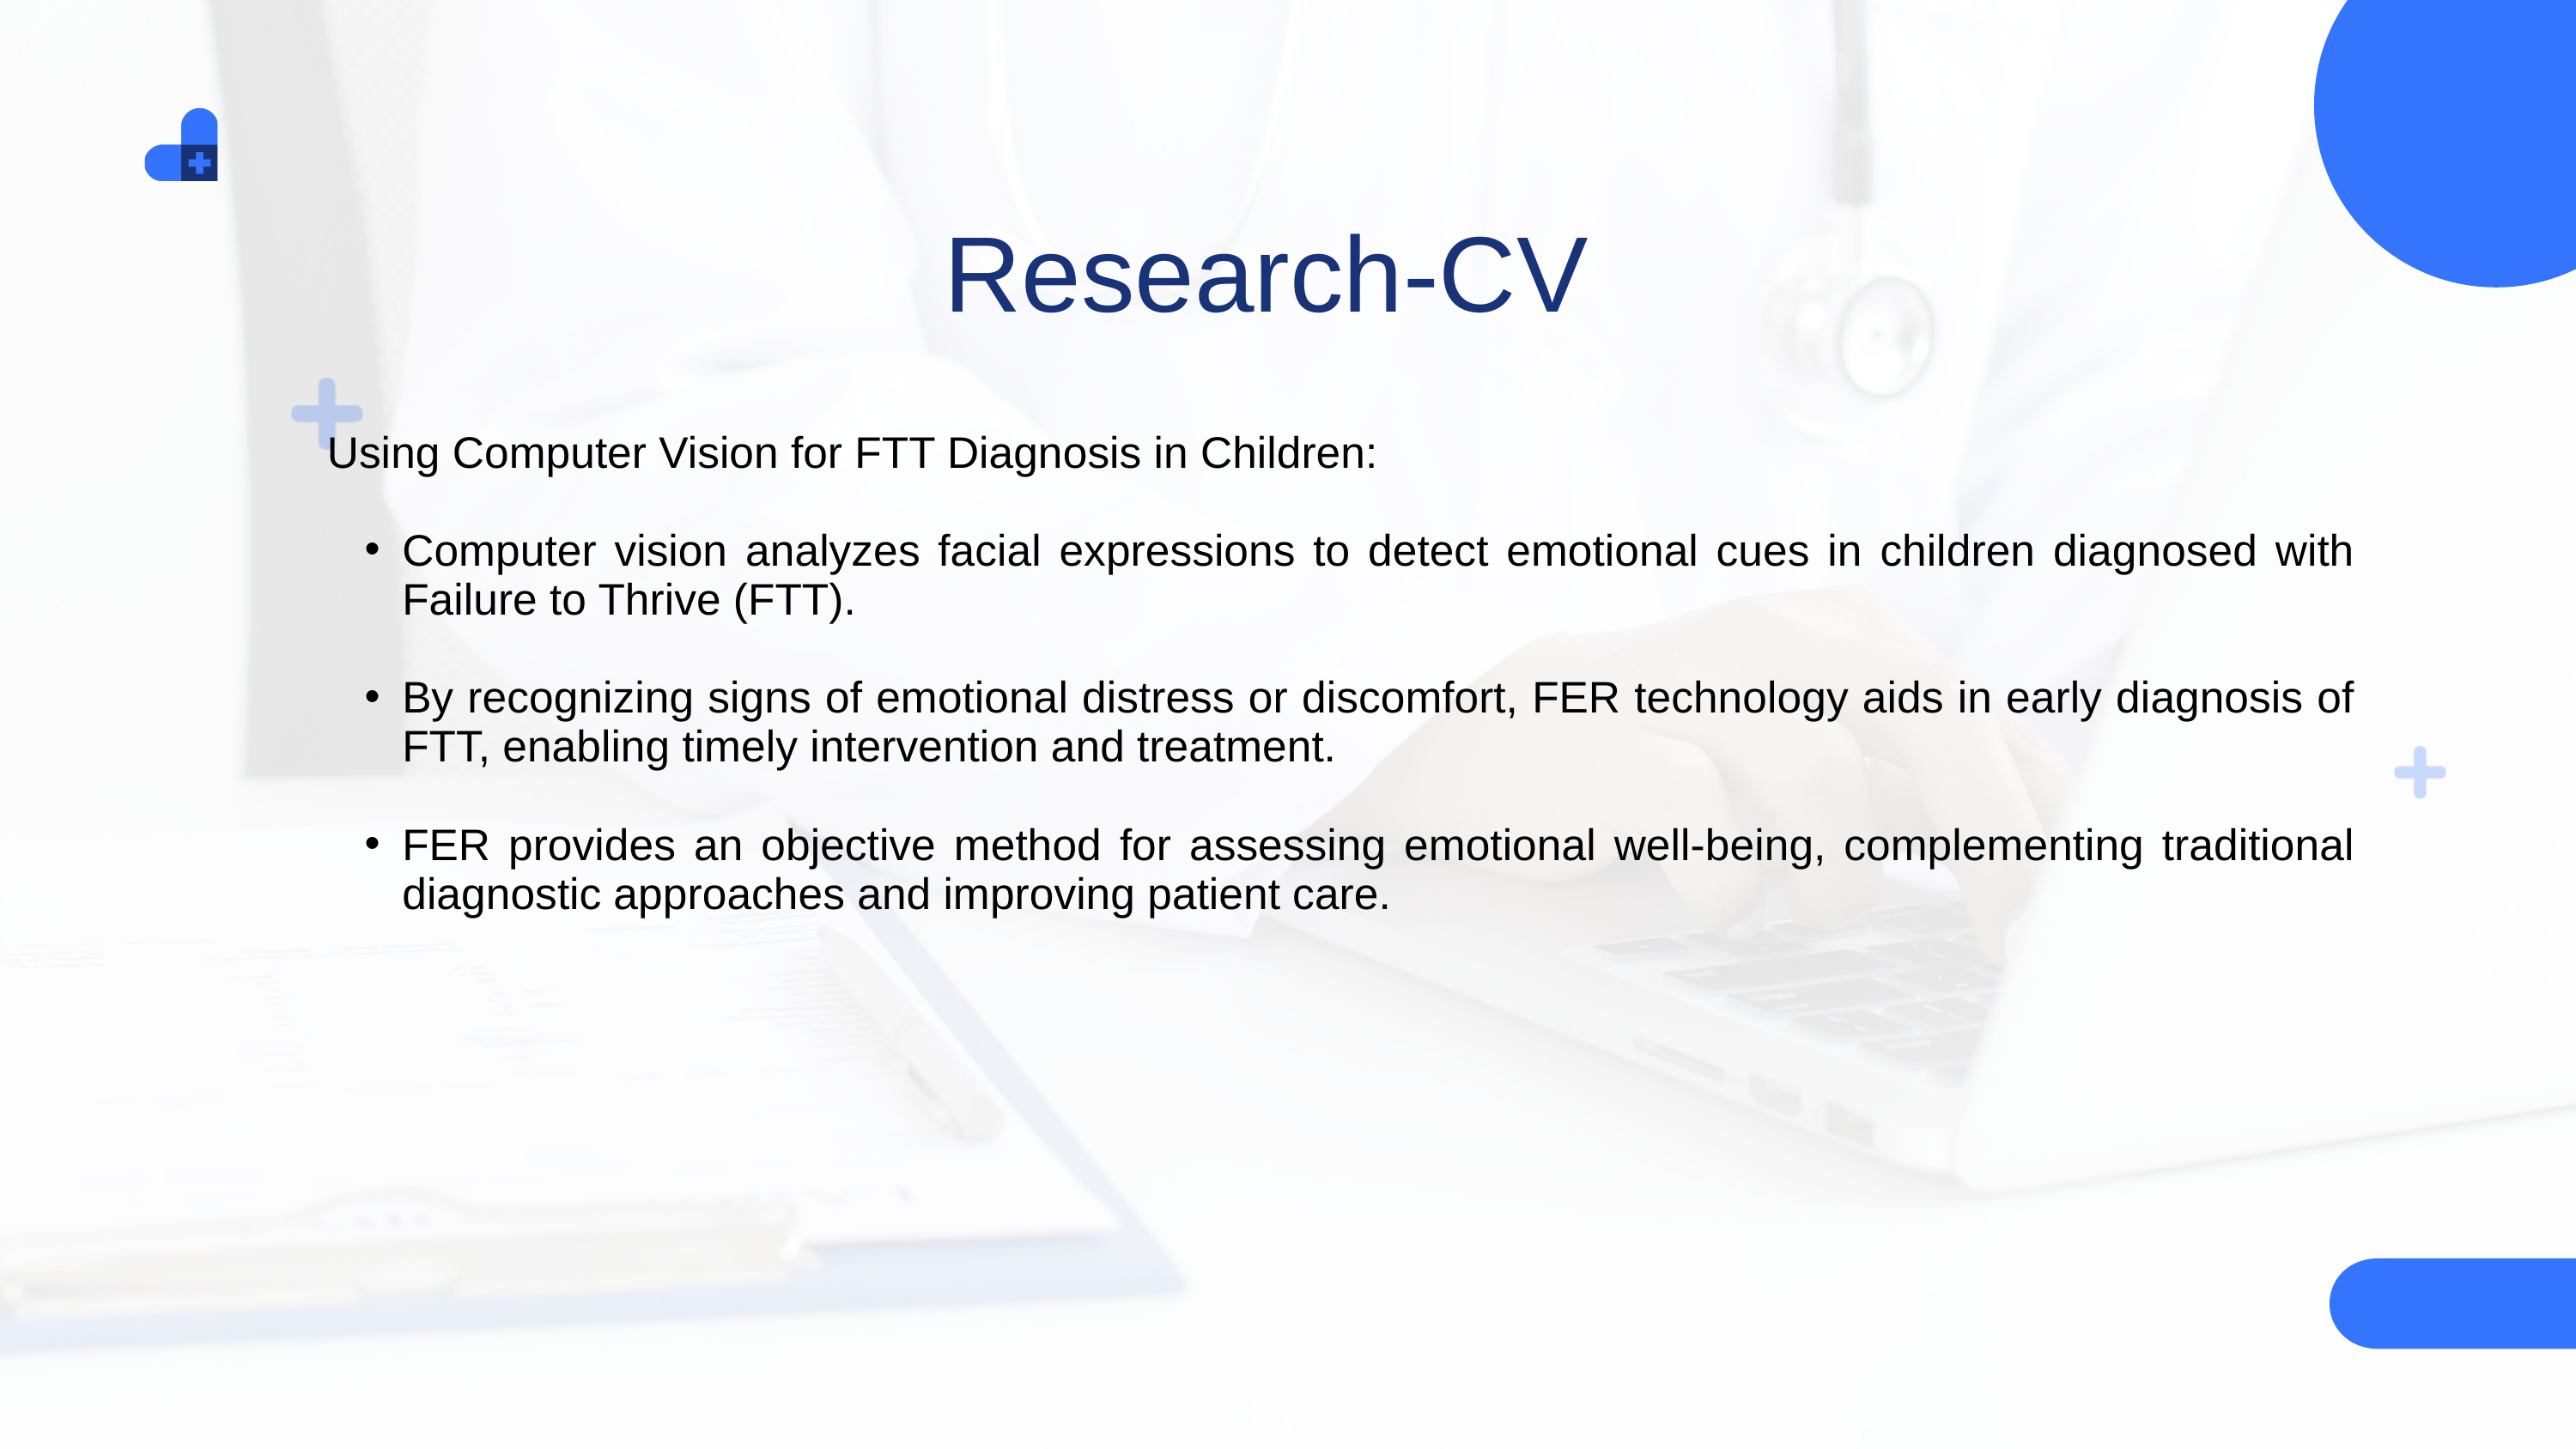

Research-CV

Using Computer Vision for FTT Diagnosis in Children:

Computer vision analyzes facial expressions to detect emotional cues in children diagnosed with Failure to Thrive (FTT).

By recognizing signs of emotional distress or discomfort, FER technology aids in early diagnosis of FTT, enabling timely intervention and treatment.

FER provides an objective method for assessing emotional well-being, complementing traditional diagnostic approaches and improving patient care.